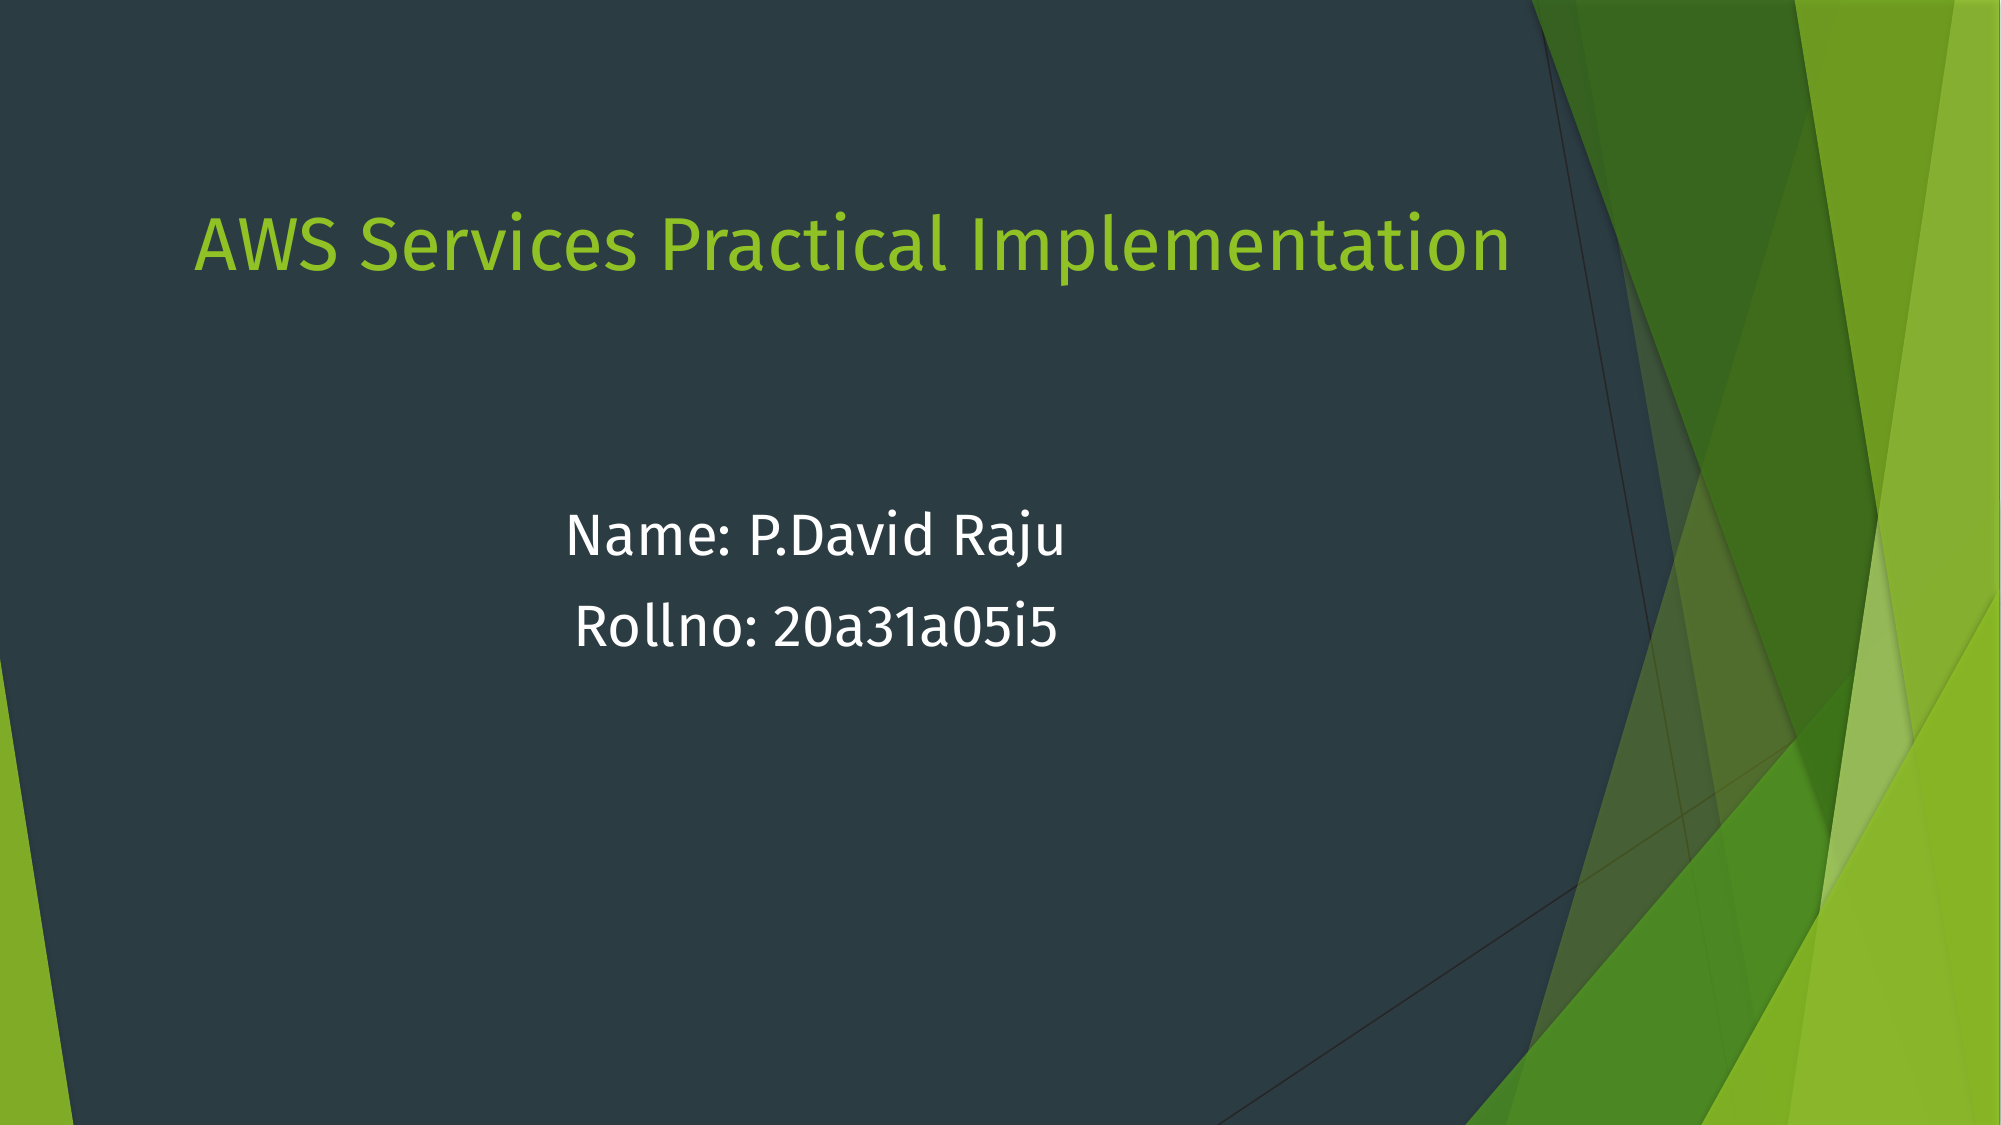

# AWS Services Practical Implementation
Name: P.David Raju
Rollno: 20a31a05i5